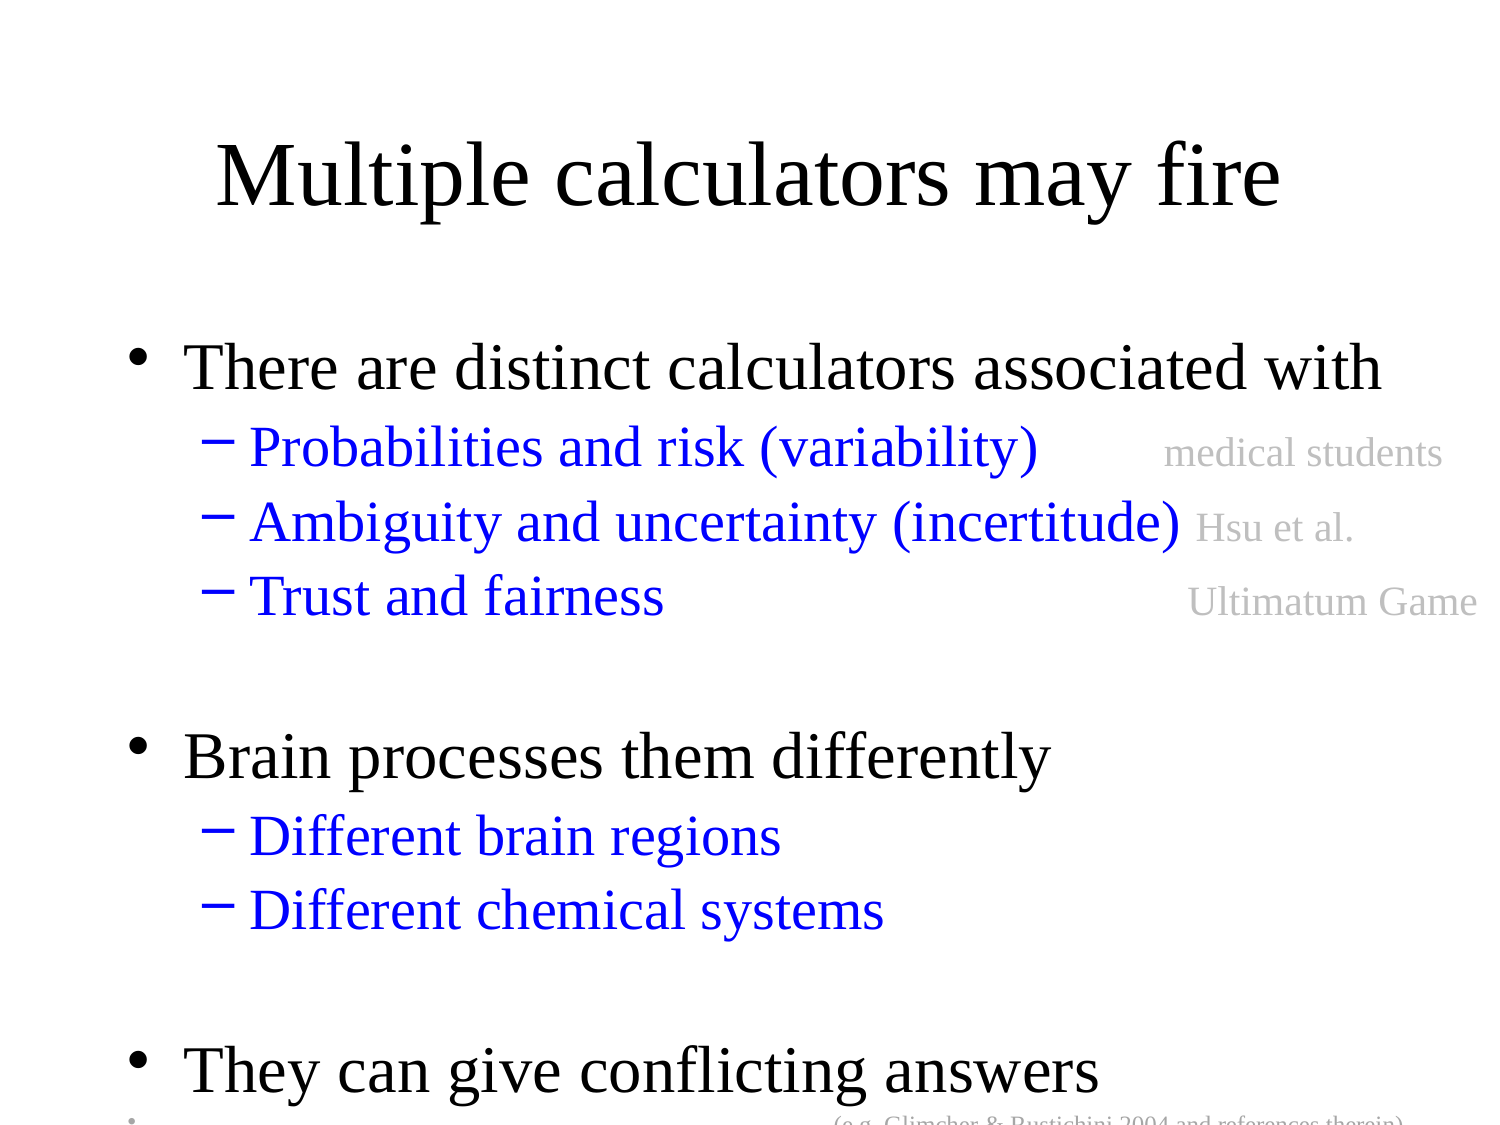

# Multiple calculators may fire
There are distinct calculators associated with
Probabilities and risk (variability)    	 medical students
Ambiguity and uncertainty (incertitude) Hsu et al.
Trust and fairness                                    Ultimatum Game

Brain processes them differently
Different brain regions
Different chemical systems

They can give conflicting answers
                                                                                                        (e.g. Glimcher & Rustichini 2004 and references therein)

They can give conflicting answers, or compute different components of total risk